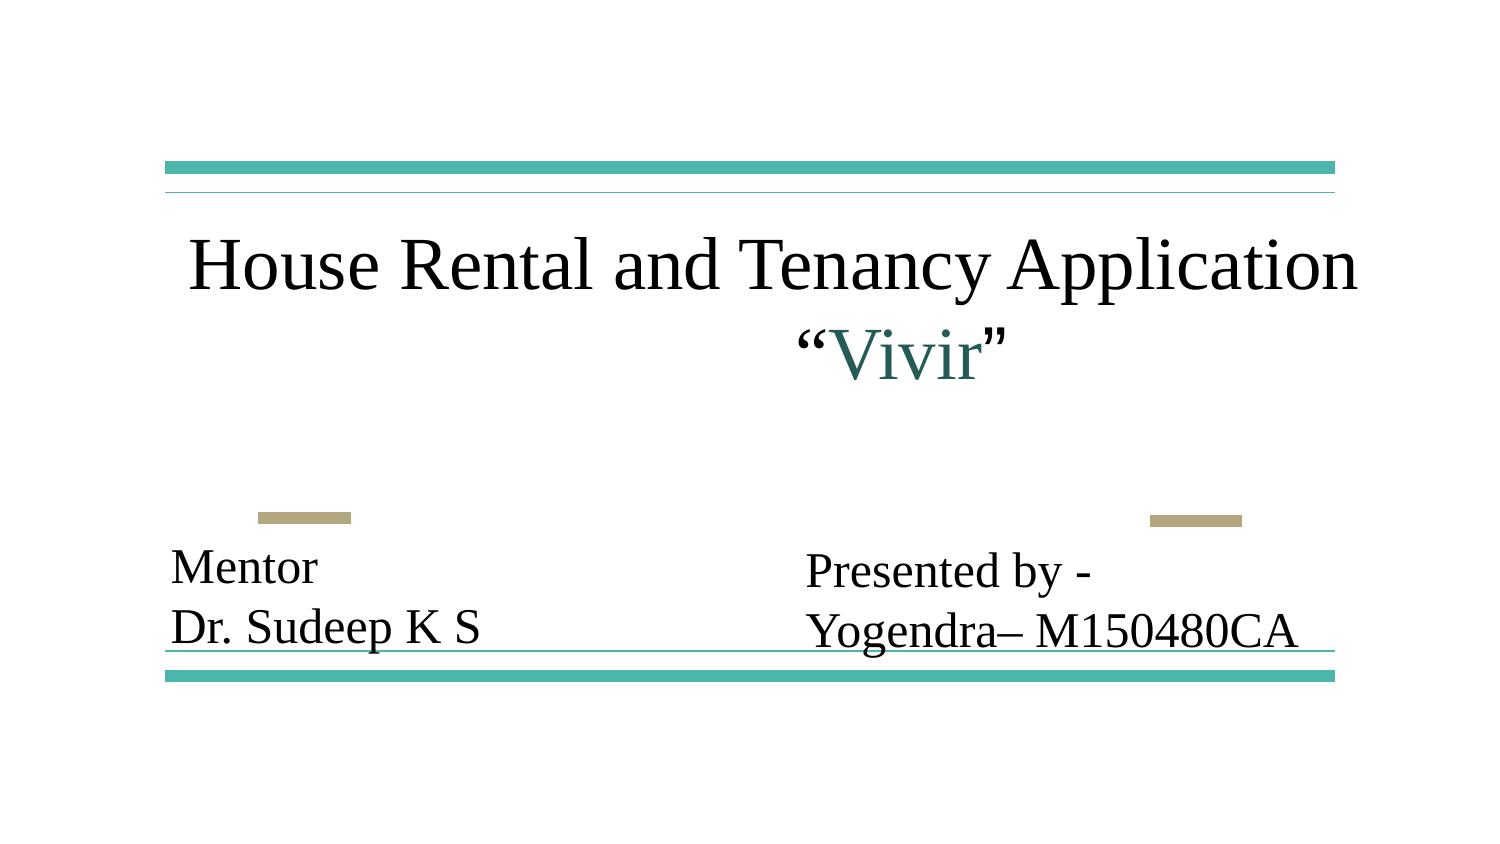

House Rental and Tenancy Application
		                       “Vivir”

Mentor
Dr. Sudeep K S
Presented by -
Yogendra– M150480CA